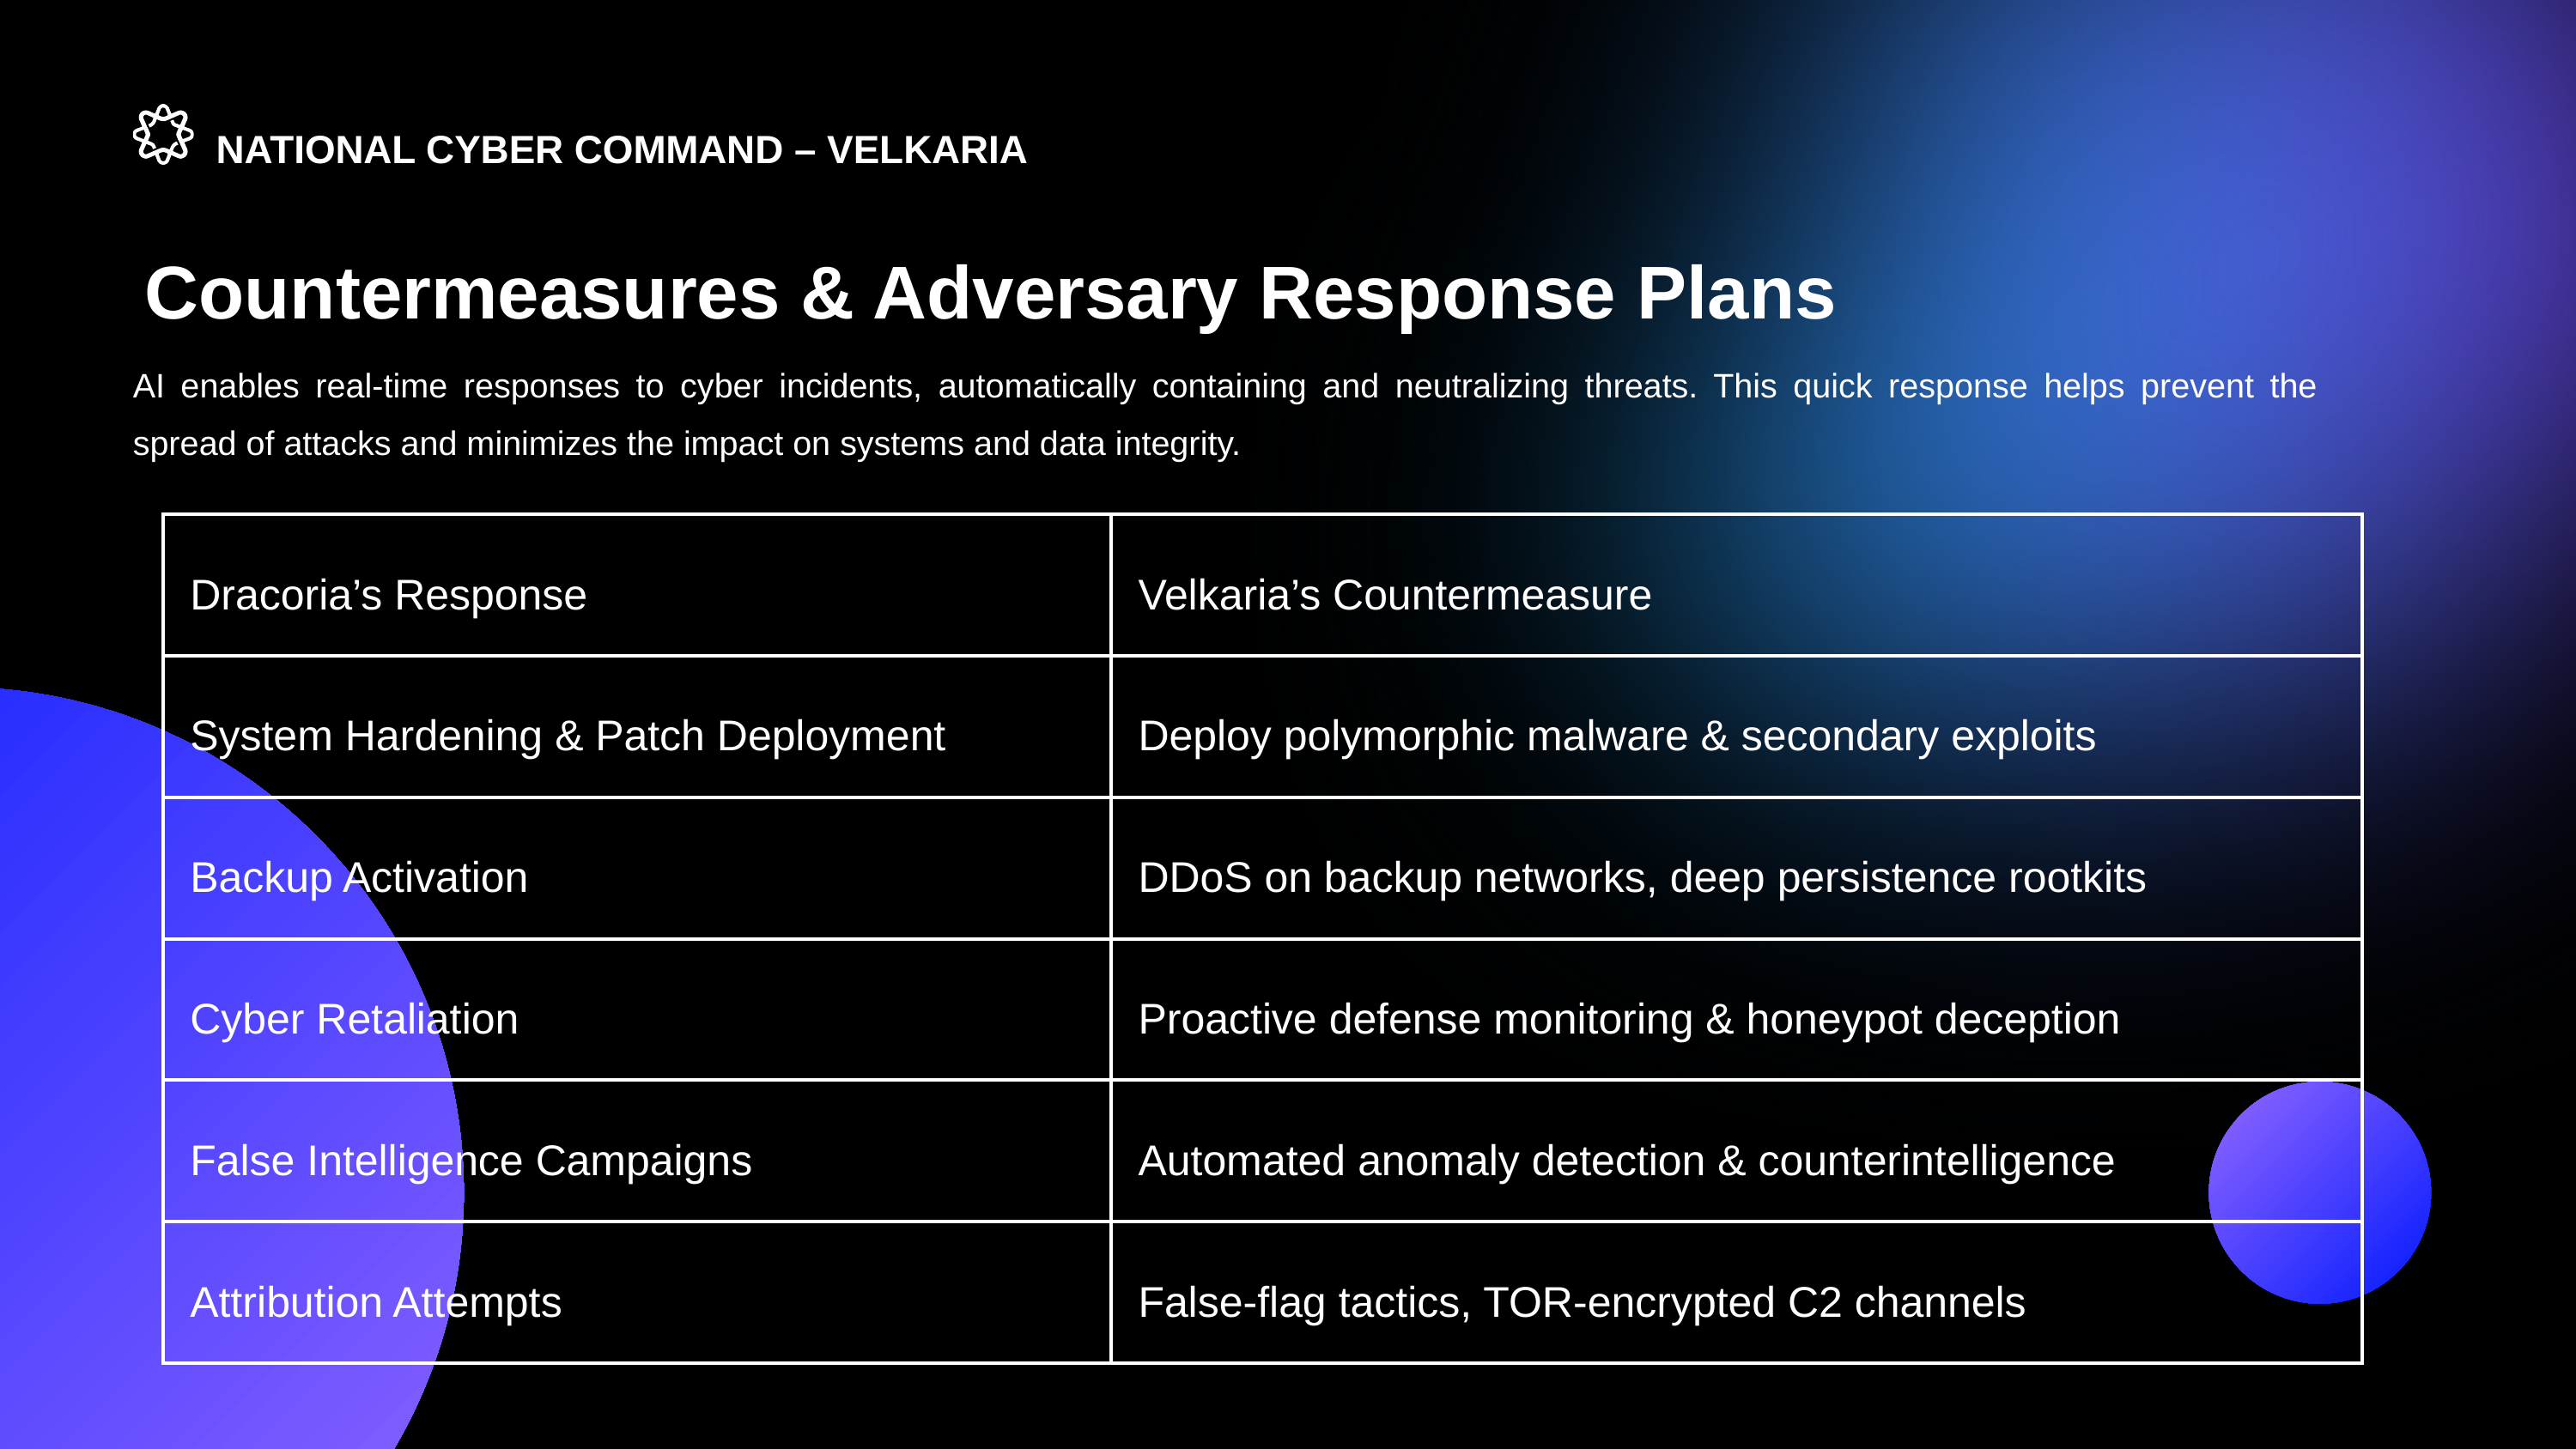

NATIONAL CYBER COMMAND – VELKARIA
Countermeasures & Adversary Response Plans
AI enables real-time responses to cyber incidents, automatically containing and neutralizing threats. This quick response helps prevent the spread of attacks and minimizes the impact on systems and data integrity.
| Dracoria’s Response | Velkaria’s Countermeasure |
| --- | --- |
| System Hardening & Patch Deployment | Deploy polymorphic malware & secondary exploits |
| Backup Activation | DDoS on backup networks, deep persistence rootkits |
| Cyber Retaliation | Proactive defense monitoring & honeypot deception |
| False Intelligence Campaigns | Automated anomaly detection & counterintelligence |
| Attribution Attempts | False-flag tactics, TOR-encrypted C2 channels |